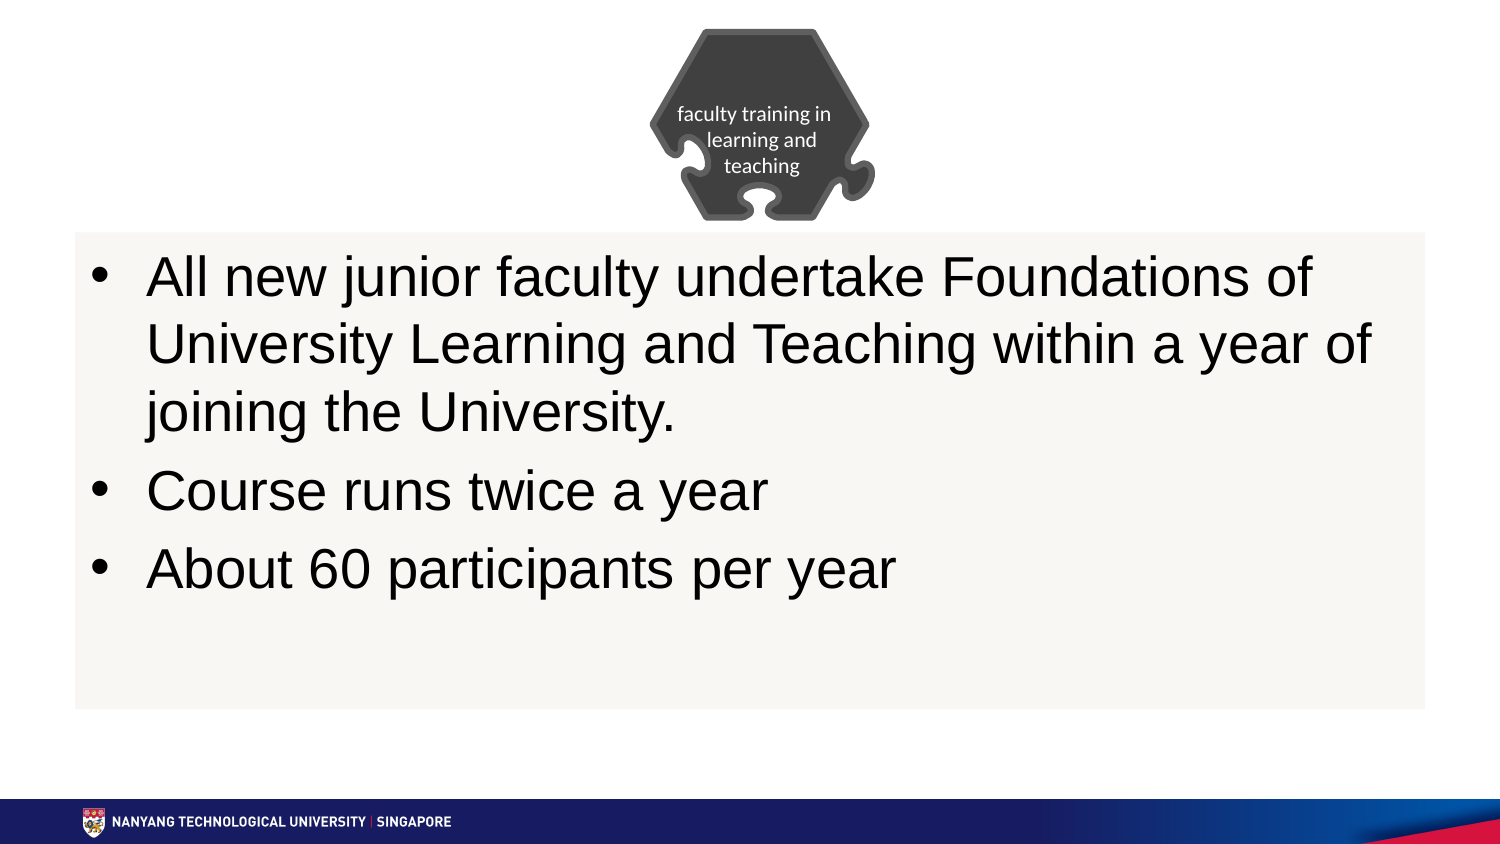

faculty training in    learning and teaching
All new junior faculty undertake Foundations of University Learning and Teaching within a year of joining the University.
Course runs twice a year
About 60 participants per year